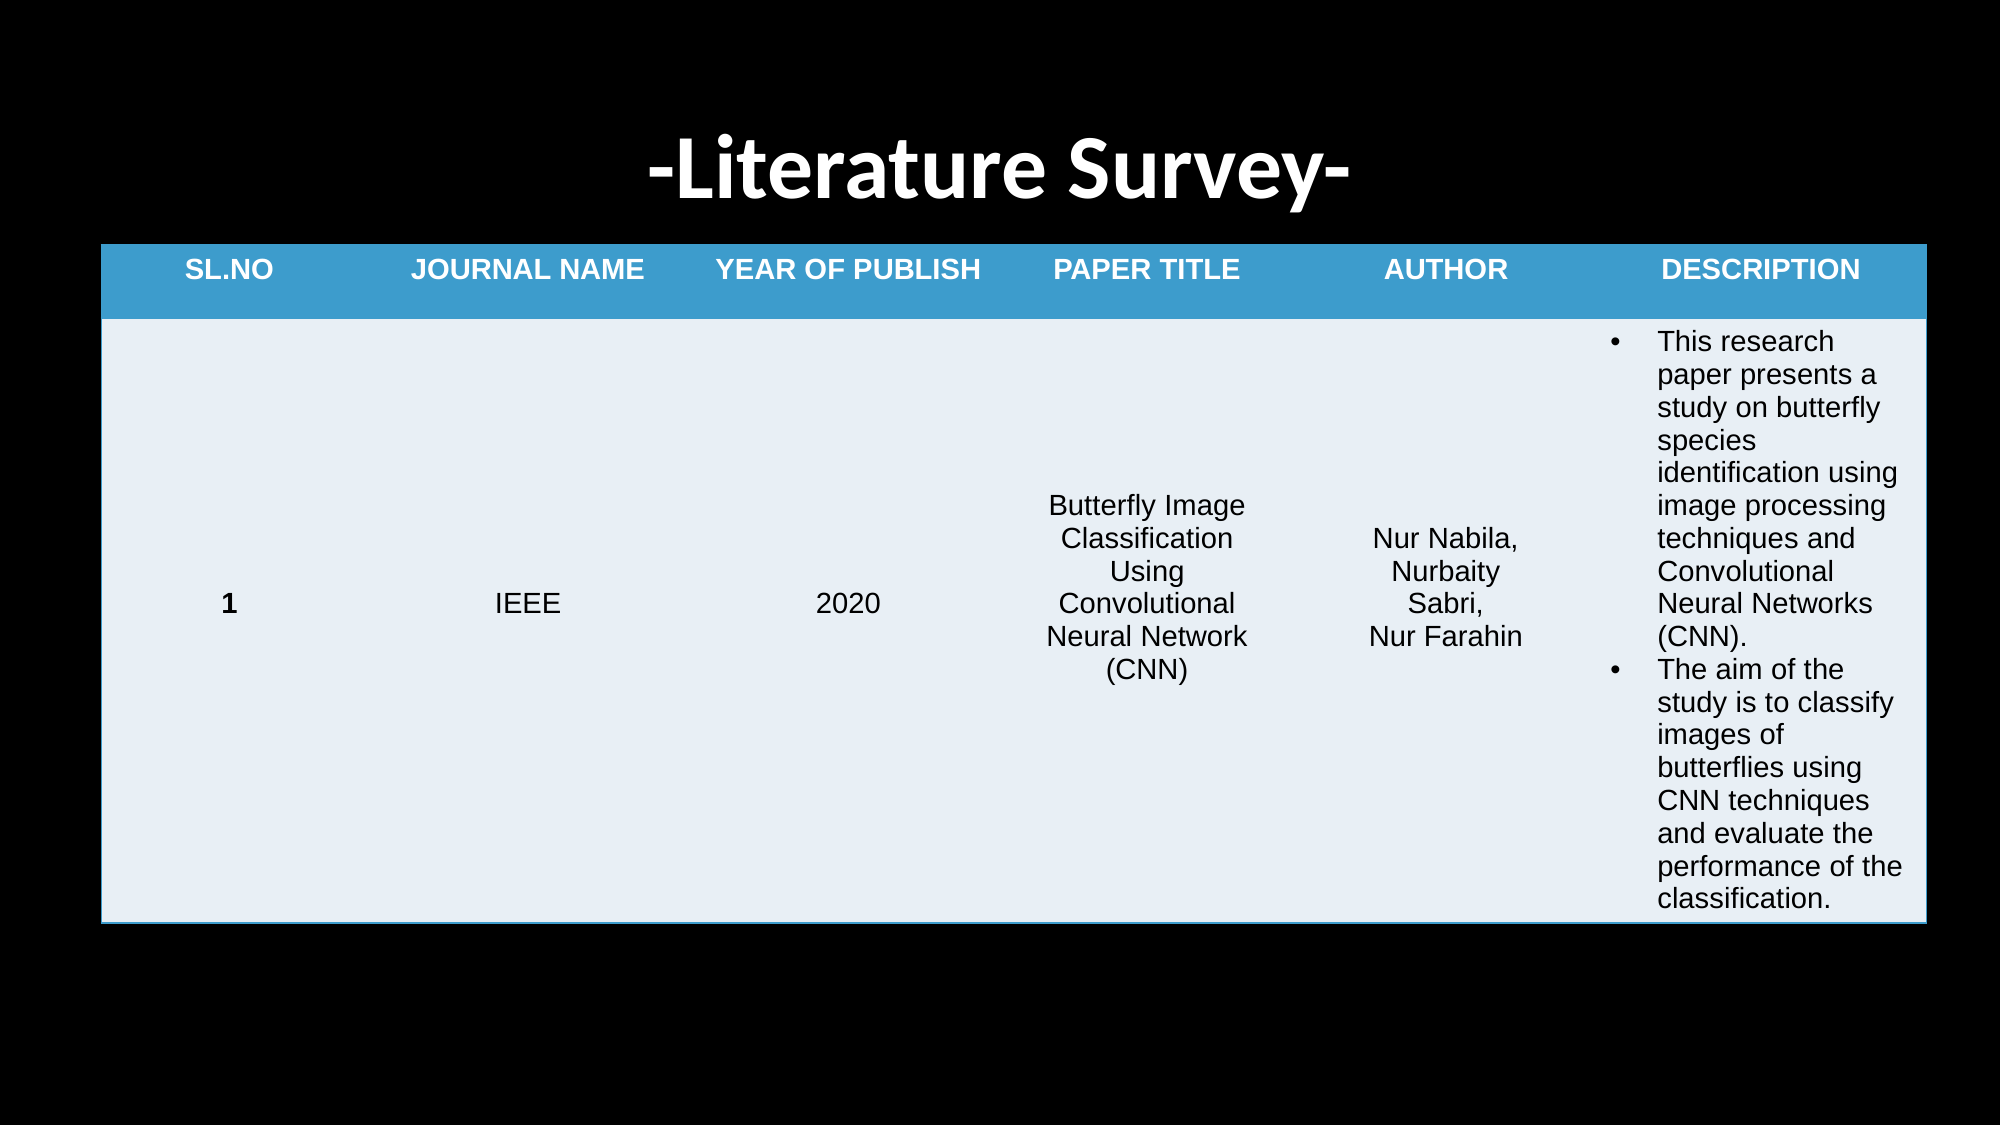

# -Literature Survey-
| SL.NO | JOURNAL NAME | YEAR OF PUBLISH | PAPER TITLE | AUTHOR | DESCRIPTION |
| --- | --- | --- | --- | --- | --- |
| 1 | IEEE | 2020 | Butterfly Image Classification Using Convolutional Neural Network (CNN) | Nur Nabila, Nurbaity Sabri, Nur Farahin | This research paper presents a study on butterfly species identification using image processing techniques and Convolutional Neural Networks (CNN). The aim of the study is to classify images of butterflies using CNN techniques and evaluate the performance of the classification. |